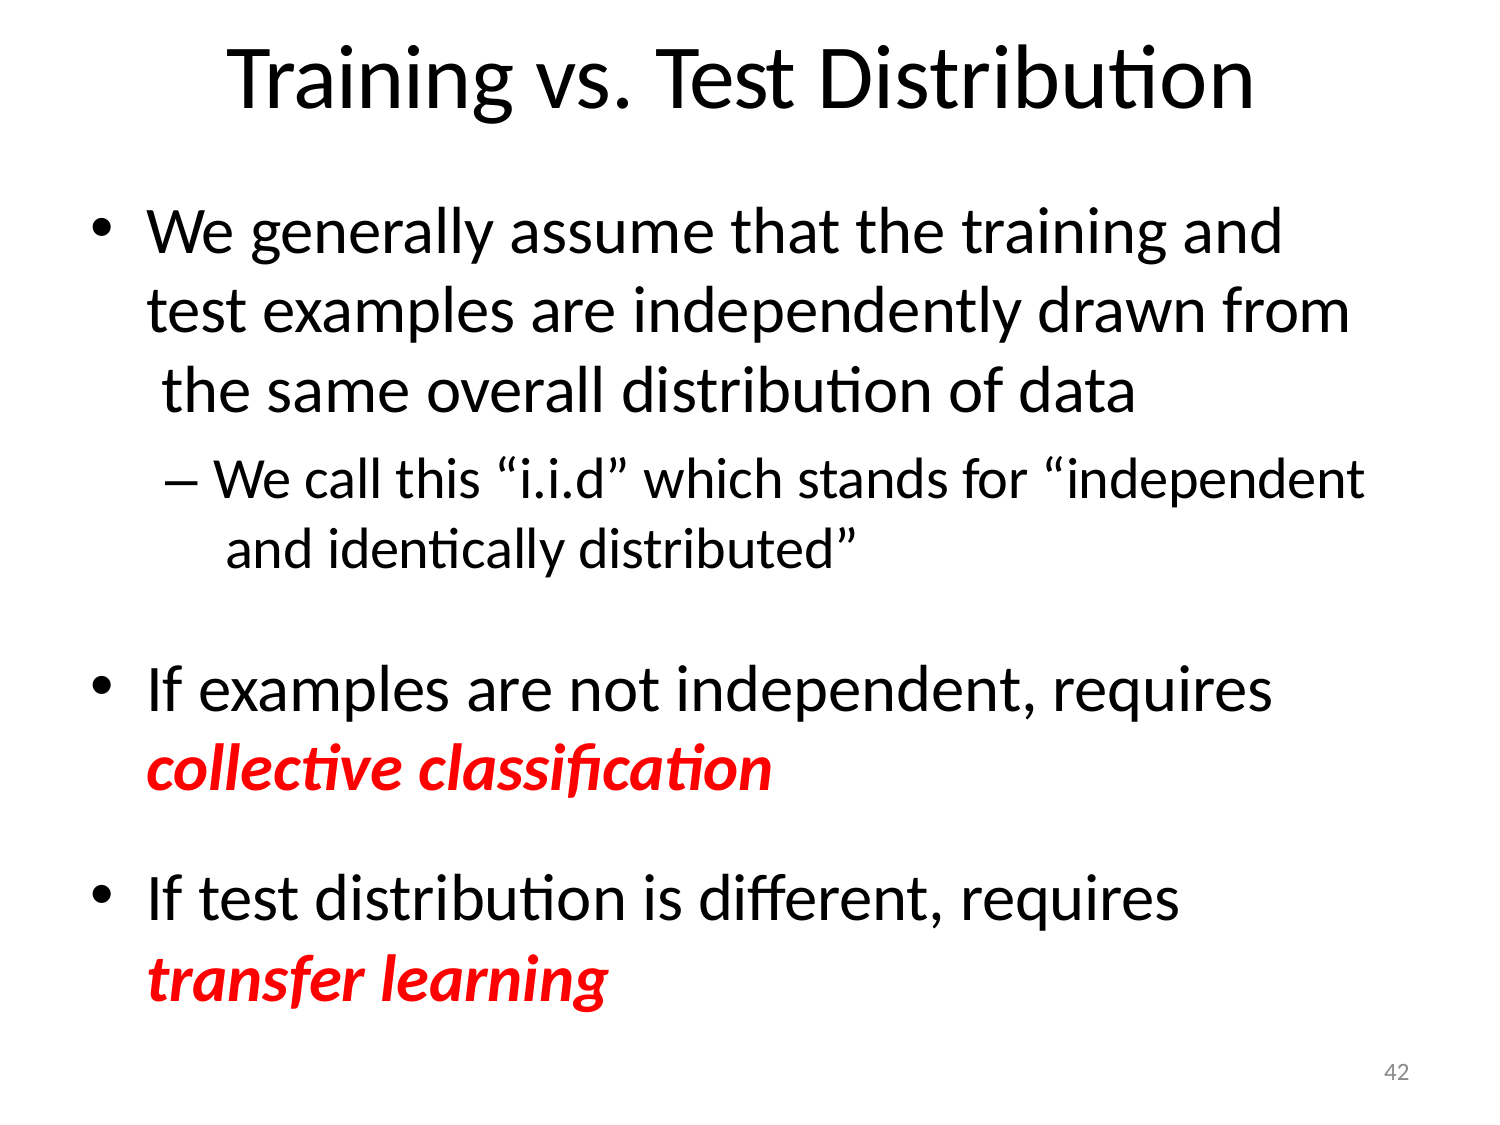

# Training vs. Test Distribution
We generally assume that the training and  test examples are independently drawn from  the same overall distribution of data
– We call this “i.i.d” which stands for “independent  and identically distributed”
If examples are not independent, requires
collective classification
If test distribution is different, requires
transfer learning

42